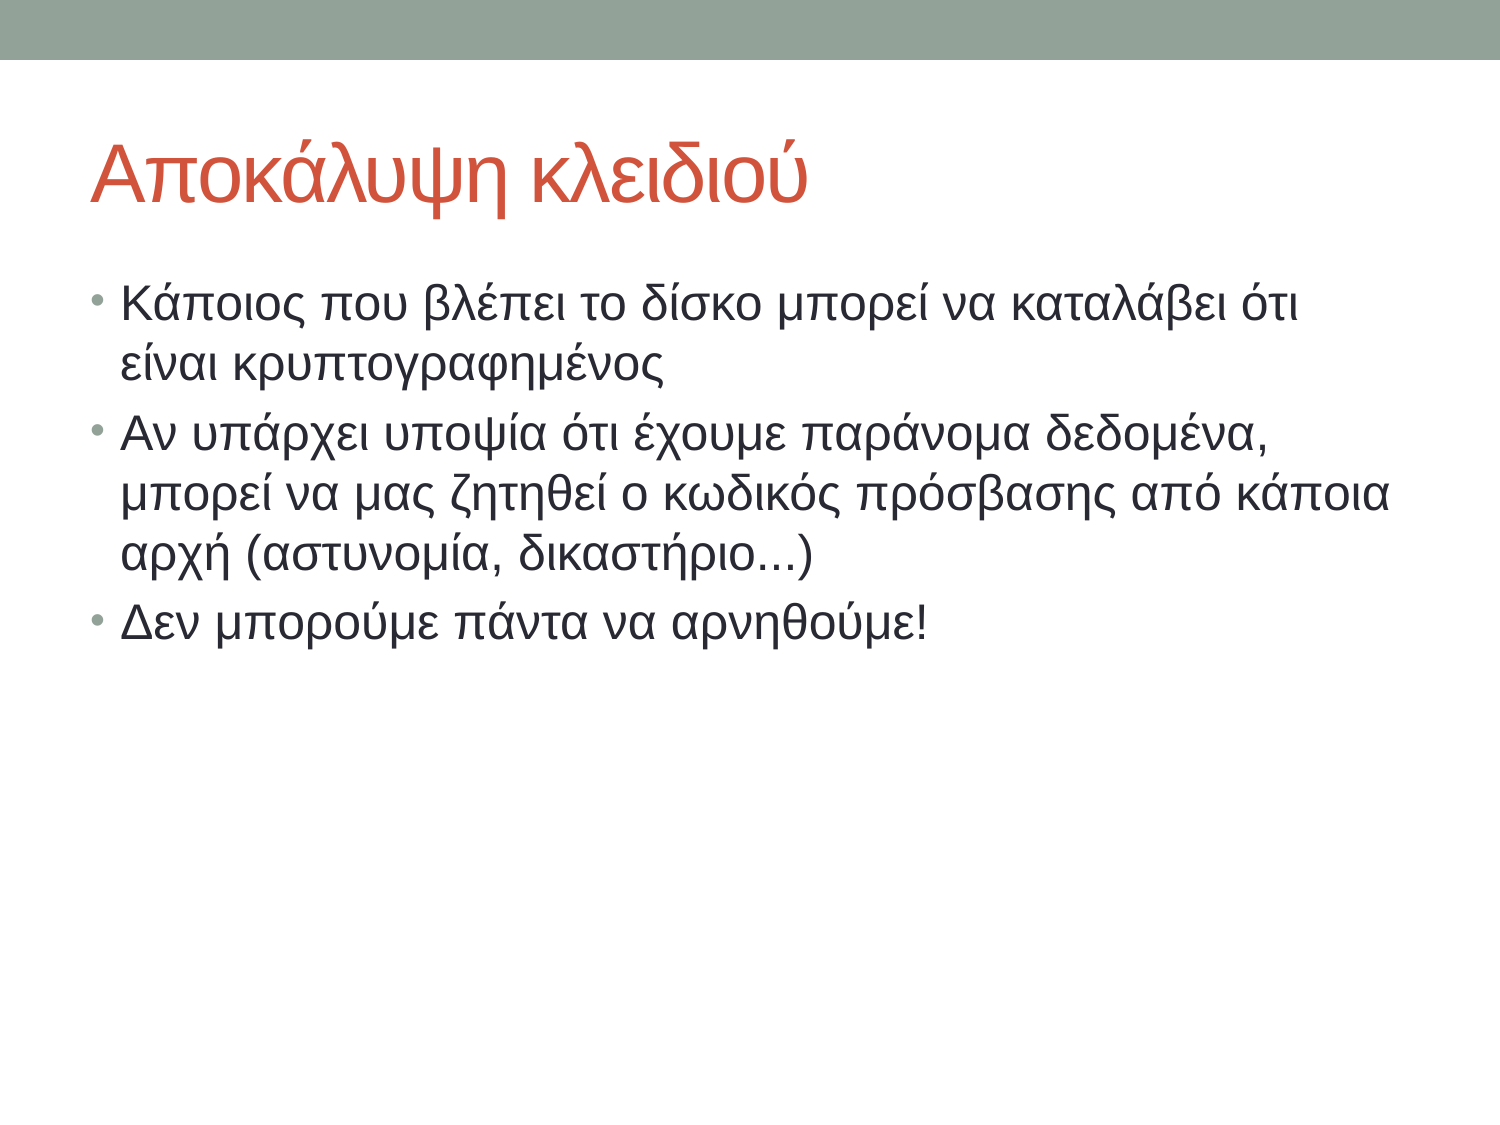

# Αποκάλυψη κλειδιού
Κάποιος που βλέπει το δίσκο μπορεί να καταλάβει ότι είναι κρυπτογραφημένος
Αν υπάρχει υποψία ότι έχουμε παράνομα δεδομένα, μπορεί να μας ζητηθεί ο κωδικός πρόσβασης από κάποια αρχή (αστυνομία, δικαστήριο...)
Δεν μπορούμε πάντα να αρνηθούμε!